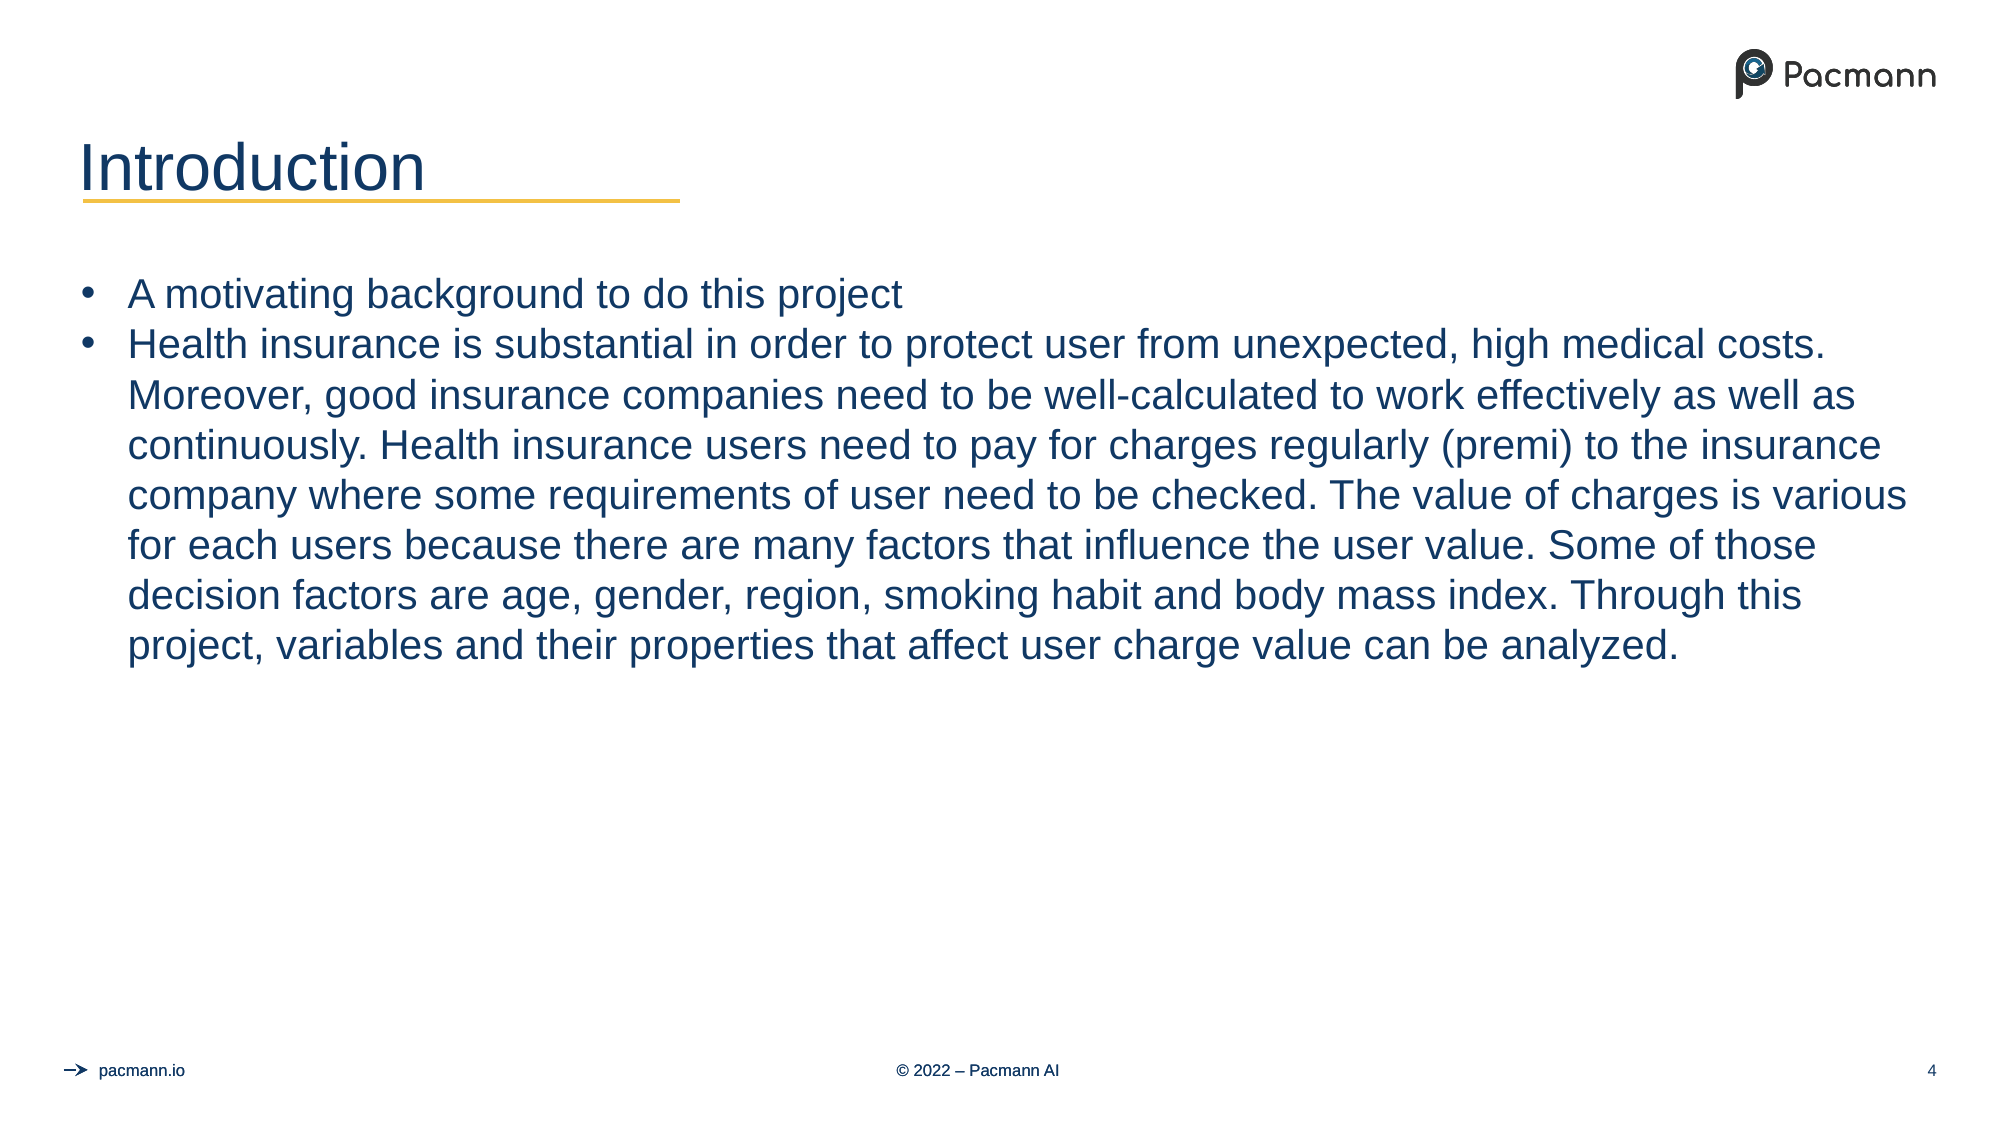

# Introduction
A motivating background to do this project
Health insurance is substantial in order to protect user from unexpected, high medical costs. Moreover, good insurance companies need to be well-calculated to work effectively as well as continuously. Health insurance users need to pay for charges regularly (premi) to the insurance company where some requirements of user need to be checked. The value of charges is various for each users because there are many factors that influence the user value. Some of those decision factors are age, gender, region, smoking habit and body mass index. Through this project, variables and their properties that affect user charge value can be analyzed.